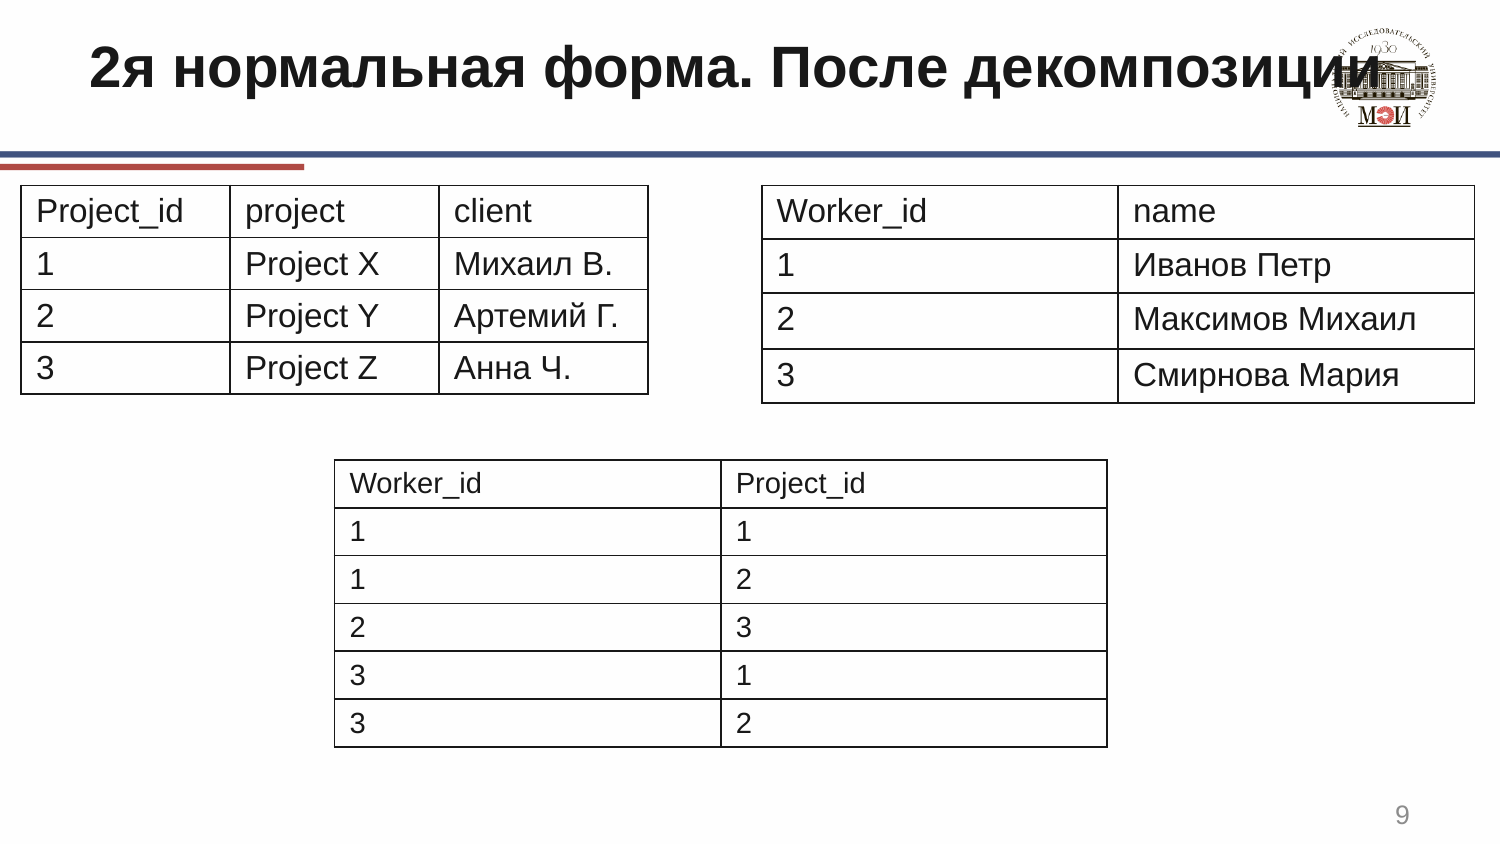

# 2я нормальная форма. После декомпозиции
| Project\_id | project | client |
| --- | --- | --- |
| 1 | Project X | Михаил В. |
| 2 | Project Y | Артемий Г. |
| 3 | Project Z | Анна Ч. |
| Worker\_id | name |
| --- | --- |
| 1 | Иванов Петр |
| 2 | Максимов Михаил |
| 3 | Смирнова Мария |
| Worker\_id | Project\_id |
| --- | --- |
| 1 | 1 |
| 1 | 2 |
| 2 | 3 |
| 3 | 1 |
| 3 | 2 |

9